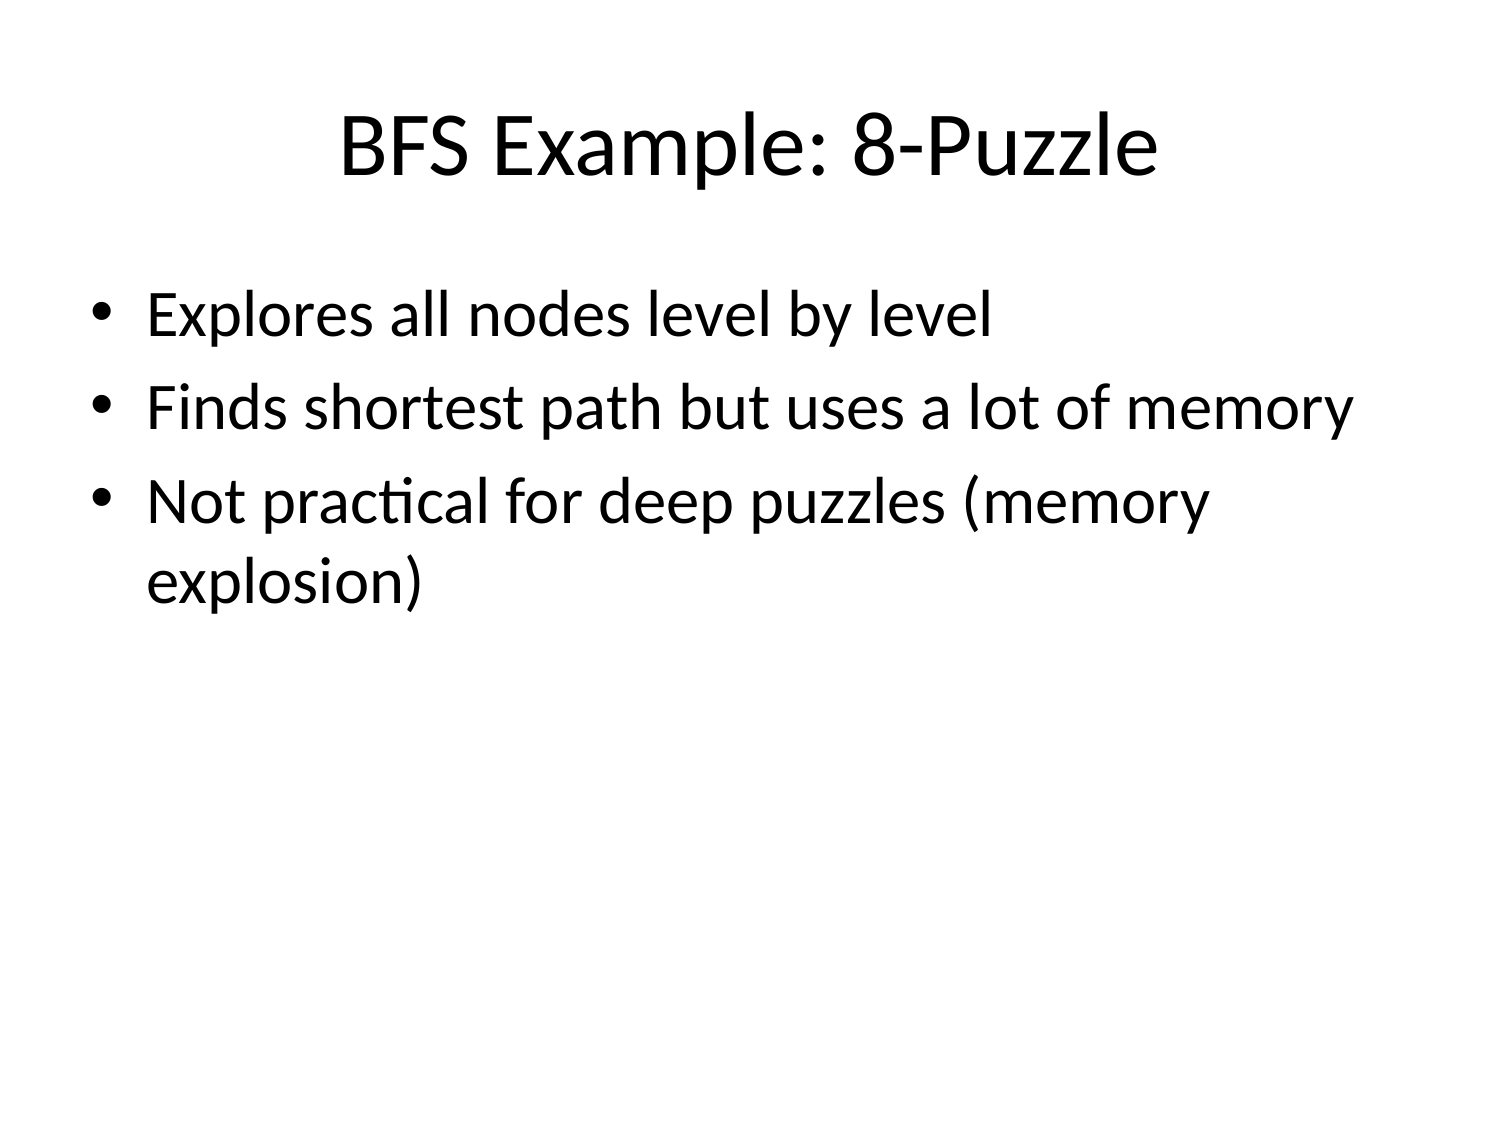

# BFS Example: 8-Puzzle
Explores all nodes level by level
Finds shortest path but uses a lot of memory
Not practical for deep puzzles (memory explosion)